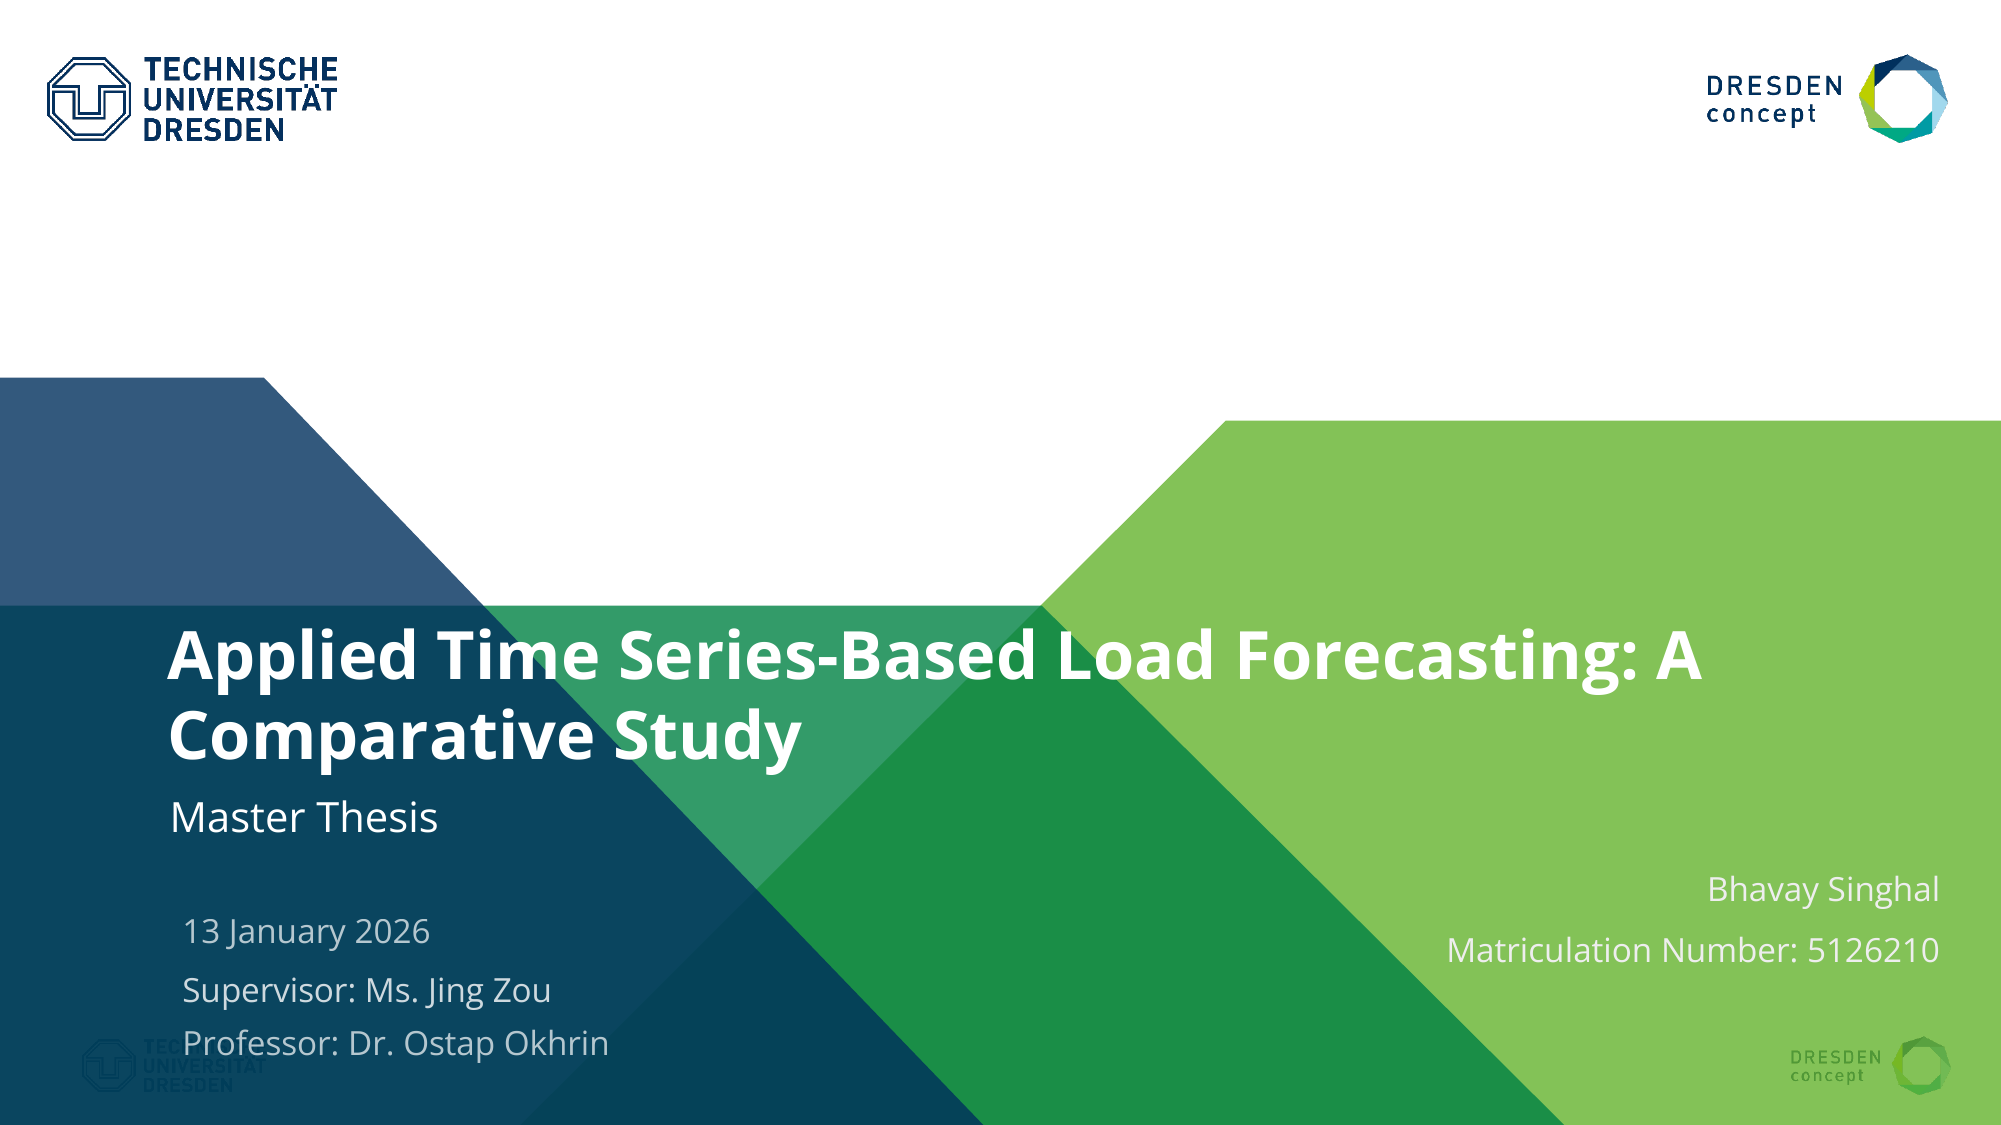

Applied Time Series-Based Load Forecasting: A Comparative Study
Master Thesis
# Bhavay Singhal
Matriculation Number: 5126210
13 January 2026
Supervisor: Ms. Jing Zou
Professor: Dr. Ostap Okhrin